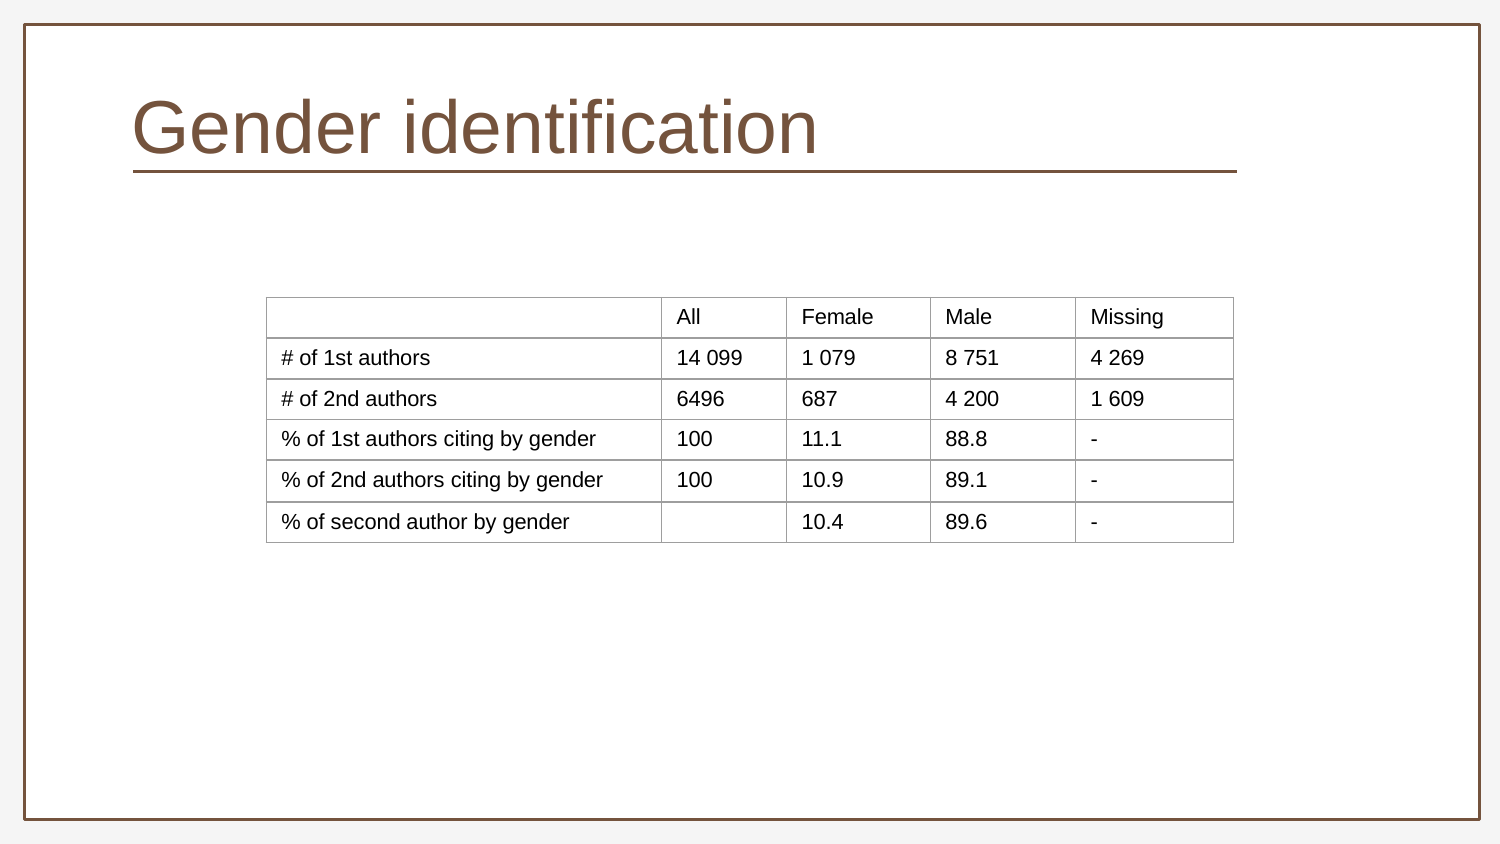

Gender identification

|  | All | Female | Male | Missing |
| --- | --- | --- | --- | --- |
| # of 1st authors | 14 099 | 1 079 | 8 751 | 4 269 |
| # of 2nd authors | 6496 | 687 | 4 200 | 1 609 |
| % of 1st authors citing by gender | 100 | 11.1 | 88.8 | - |
| % of 2nd authors citing by gender | 100 | 10.9 | 89.1 | - |
| % of second author by gender |  | 10.4 | 89.6 | - |